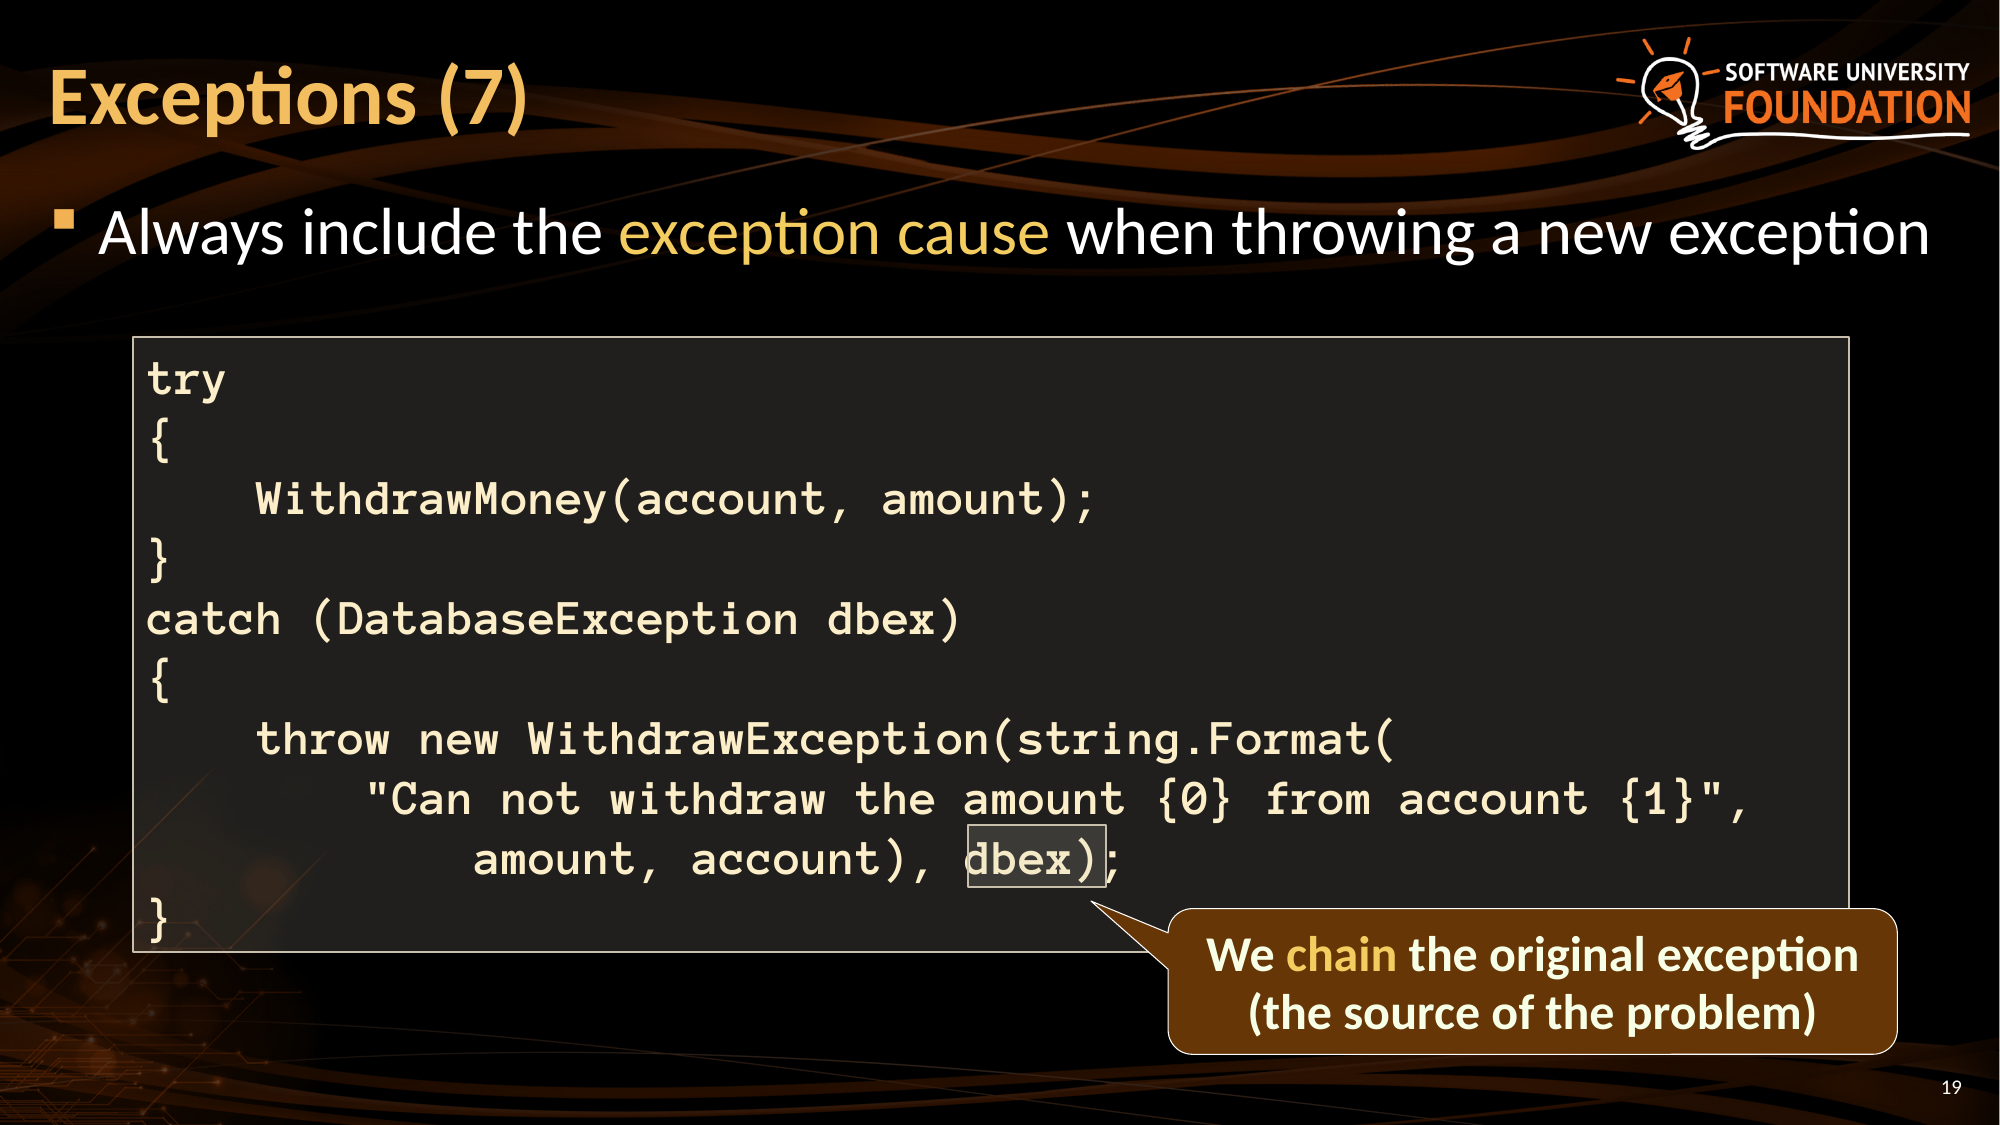

# Exceptions (7)
Always include the exception cause when throwing a new exception
try
{
    WithdrawMoney(account, amount);
}
catch (DatabaseException dbex)
{
    throw new WithdrawException(string.Format(
        "Can not withdraw the amount {0} from account {1}",
            amount, account), dbex);
}

We chain the original exception (the source of the problem)
19